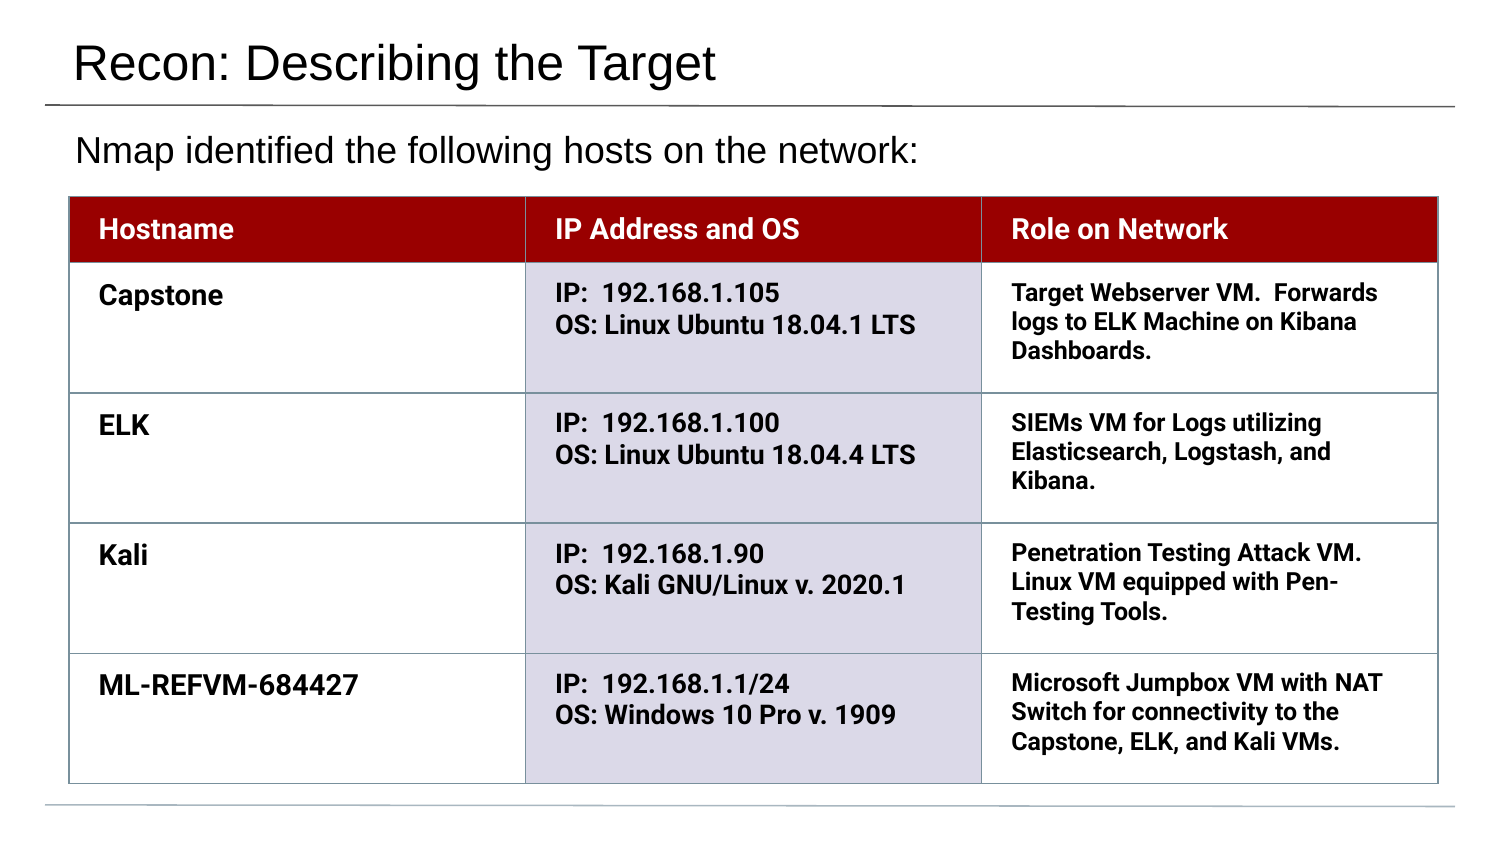

# Recon: Describing the Target
Nmap identified the following hosts on the network:
| Hostname | IP Address and OS | Role on Network |
| --- | --- | --- |
| Capstone | IP: 192.168.1.105 OS: Linux Ubuntu 18.04.1 LTS | Target Webserver VM. Forwards logs to ELK Machine on Kibana Dashboards. |
| ELK | IP: 192.168.1.100 OS: Linux Ubuntu 18.04.4 LTS | SIEMs VM for Logs utilizing Elasticsearch, Logstash, and Kibana. |
| Kali | IP: 192.168.1.90 OS: Kali GNU/Linux v. 2020.1 | Penetration Testing Attack VM. Linux VM equipped with Pen-Testing Tools. |
| ML-REFVM-684427 | IP: 192.168.1.1/24 OS: Windows 10 Pro v. 1909 | Microsoft Jumpbox VM with NAT Switch for connectivity to the Capstone, ELK, and Kali VMs. |